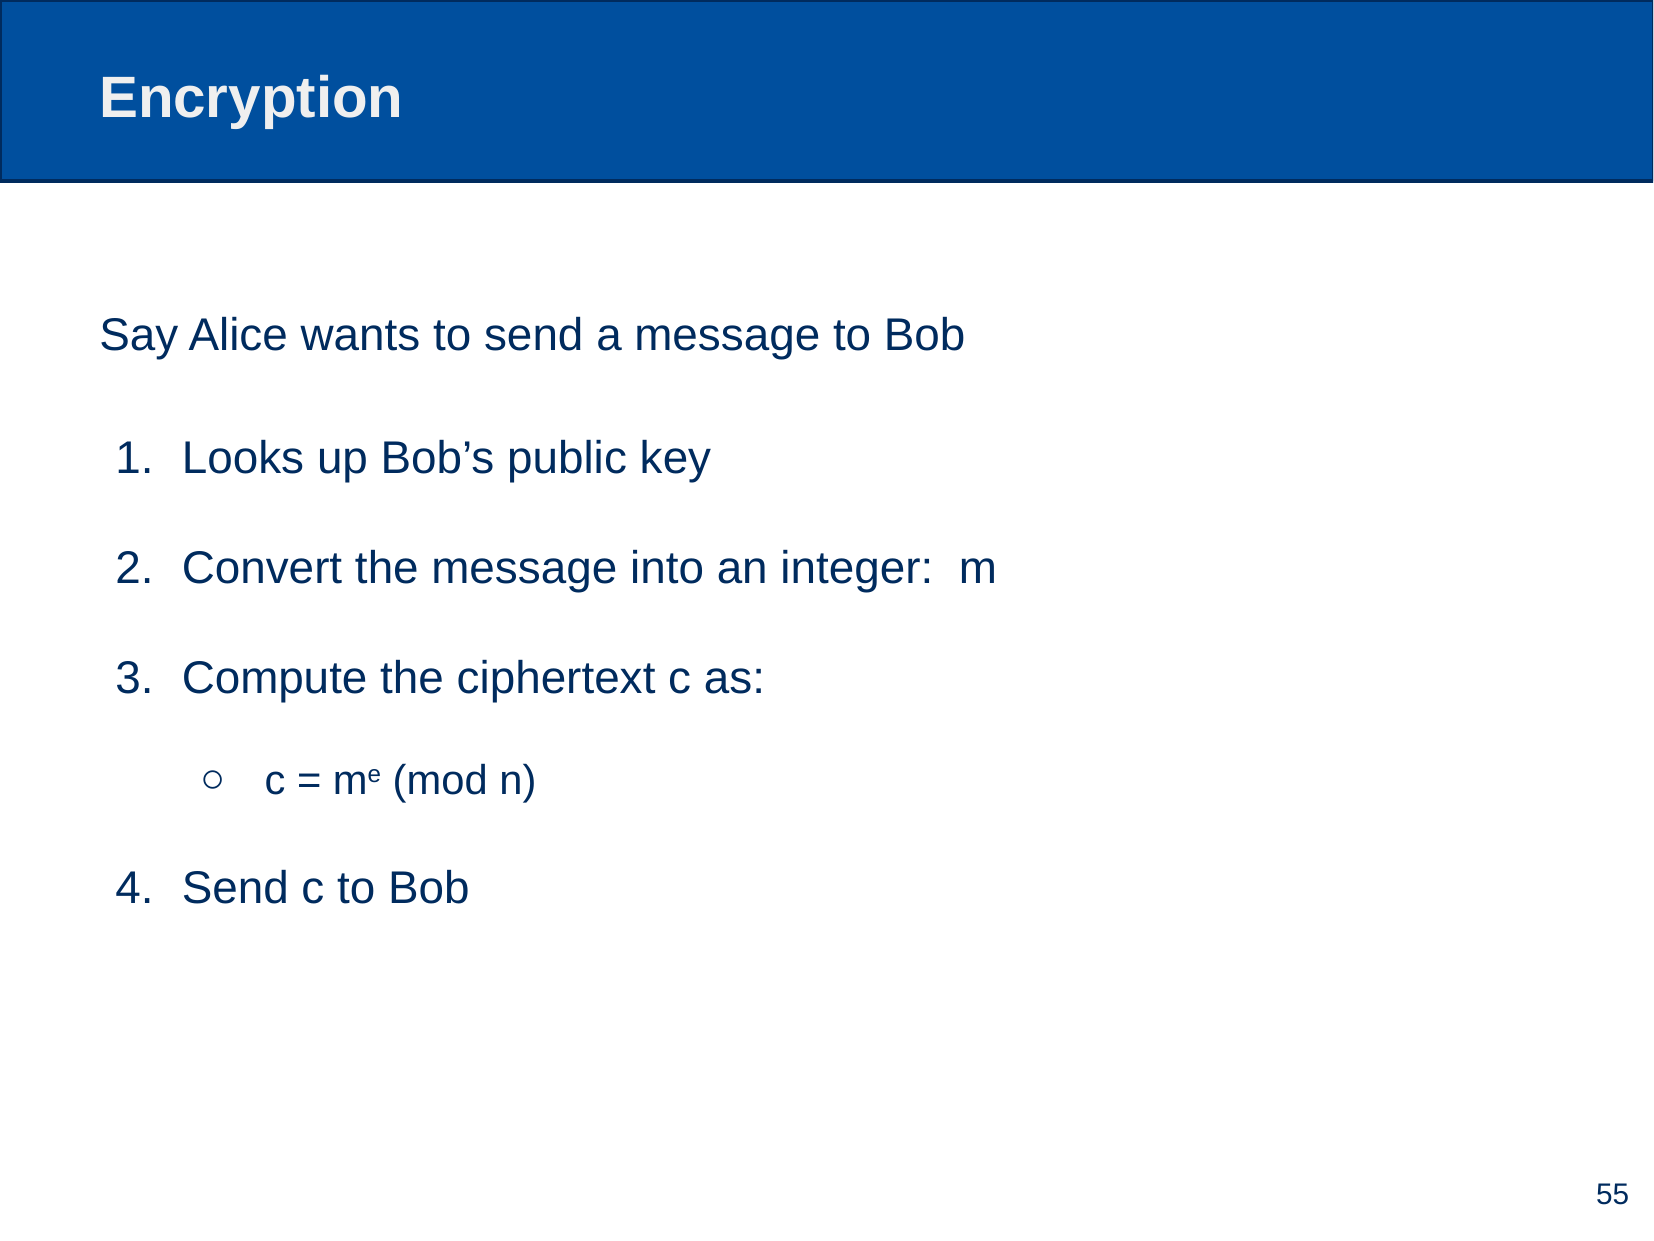

# Encryption
Say Alice wants to send a message to Bob
Looks up Bob’s public key
Convert the message into an integer:  m
Compute the ciphertext c as:
c = me (mod n)
Send c to Bob
55